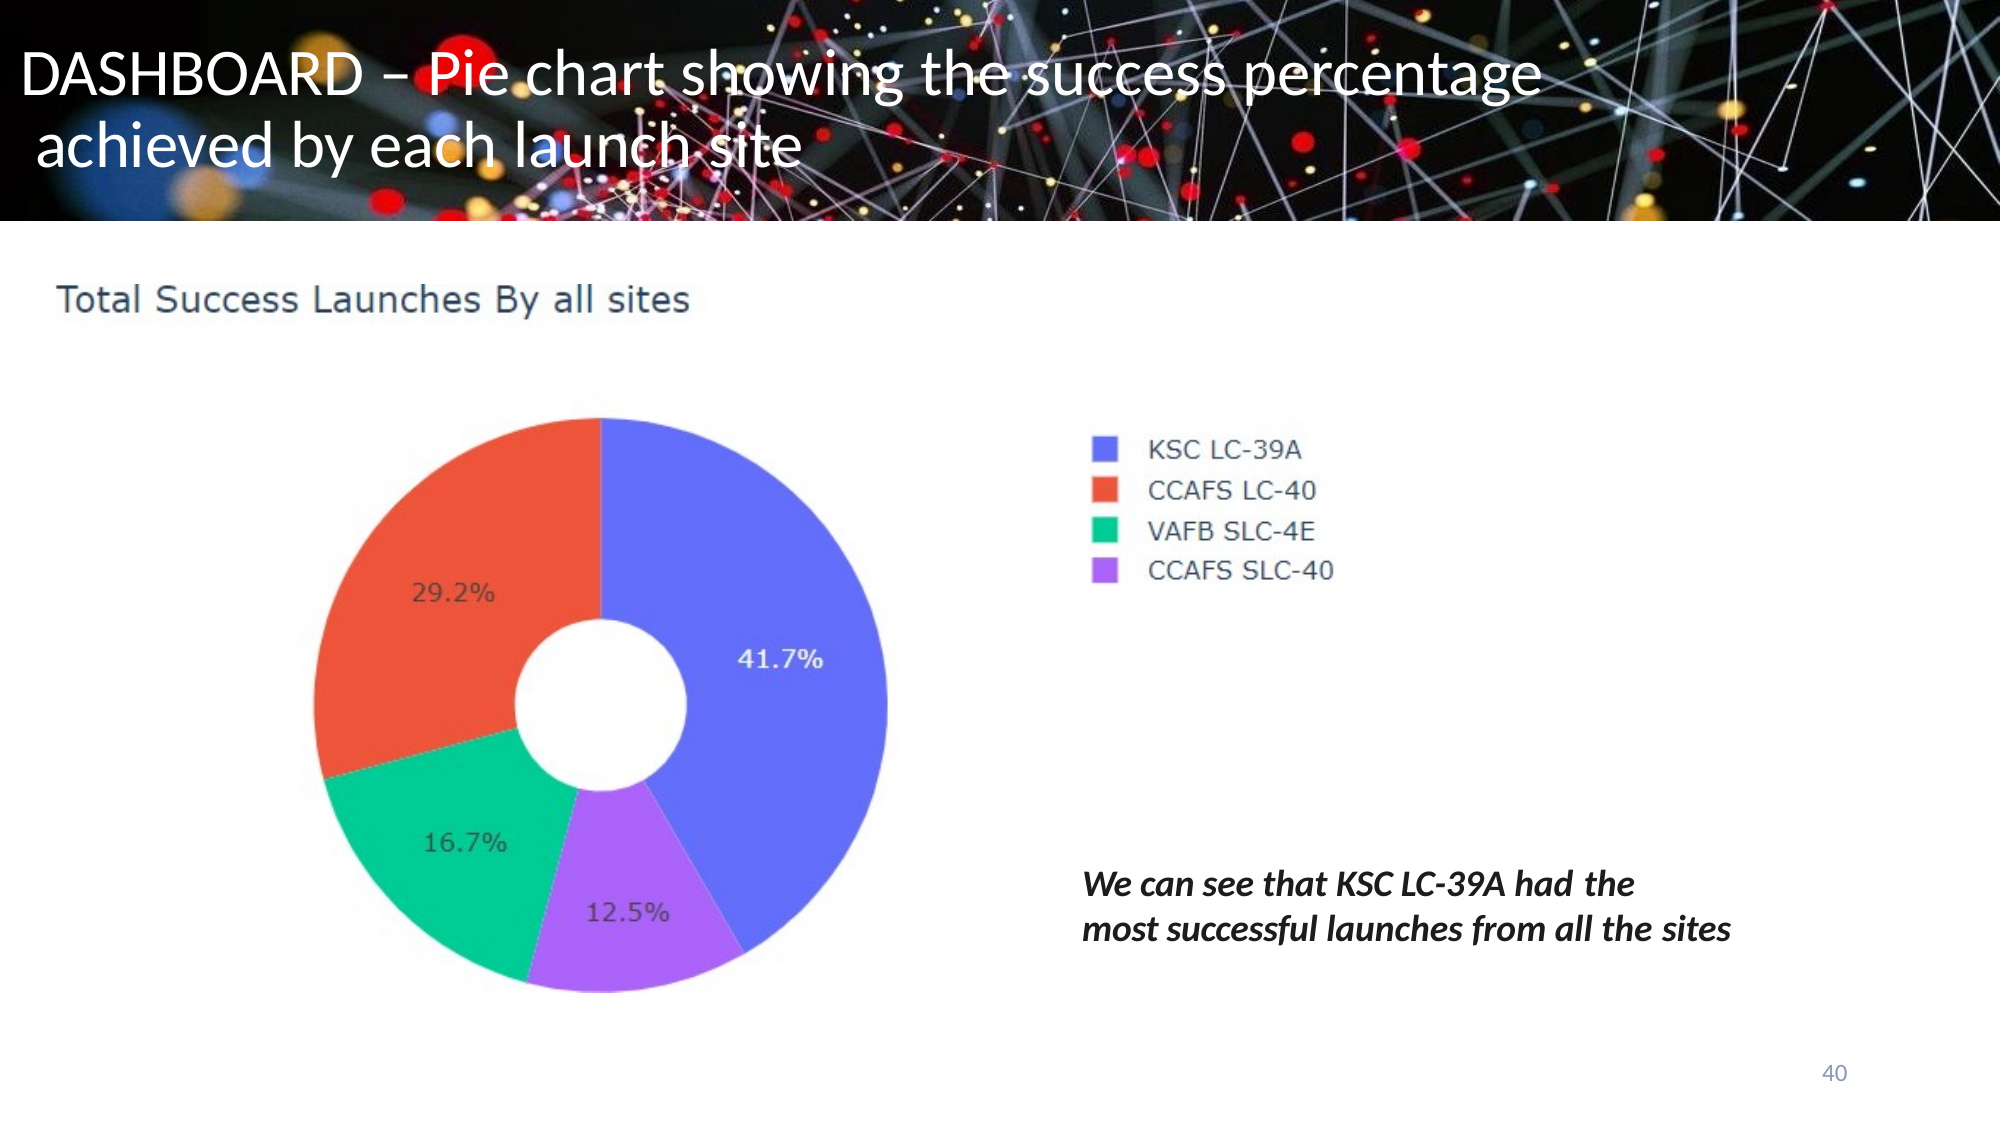

# DASHBOARD – Pie chart showing the success percentage  achieved by each launch site
<Dashboard screenshot 1>

We can see that KSC LC-39A had the
most successful launches from all the sites
40